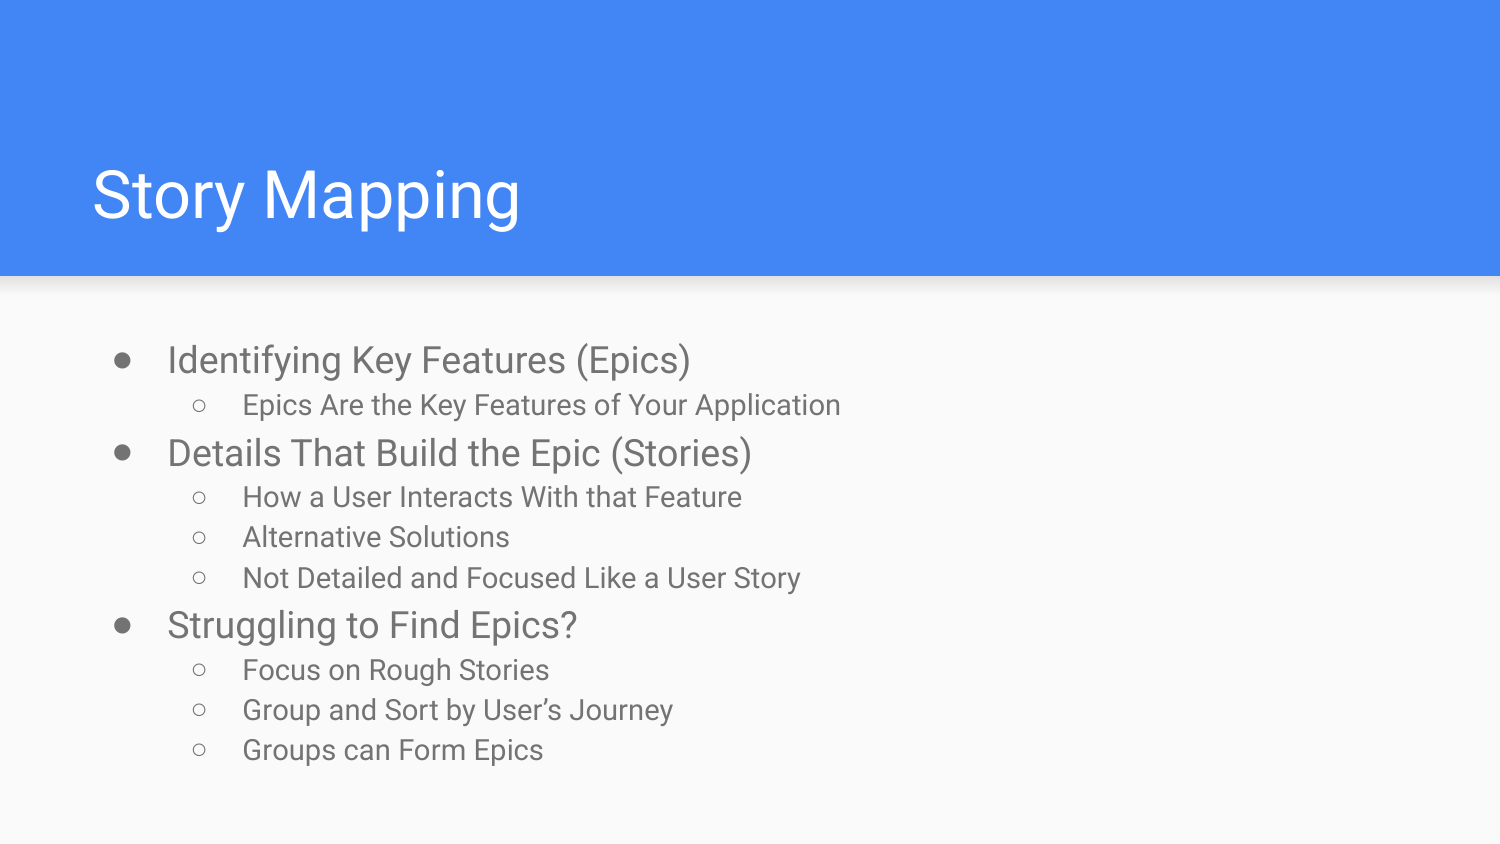

# Story Mapping
Identifying Key Features (Epics)
Epics Are the Key Features of Your Application
Details That Build the Epic (Stories)
How a User Interacts With that Feature
Alternative Solutions
Not Detailed and Focused Like a User Story
Struggling to Find Epics?
Focus on Rough Stories
Group and Sort by User’s Journey
Groups can Form Epics